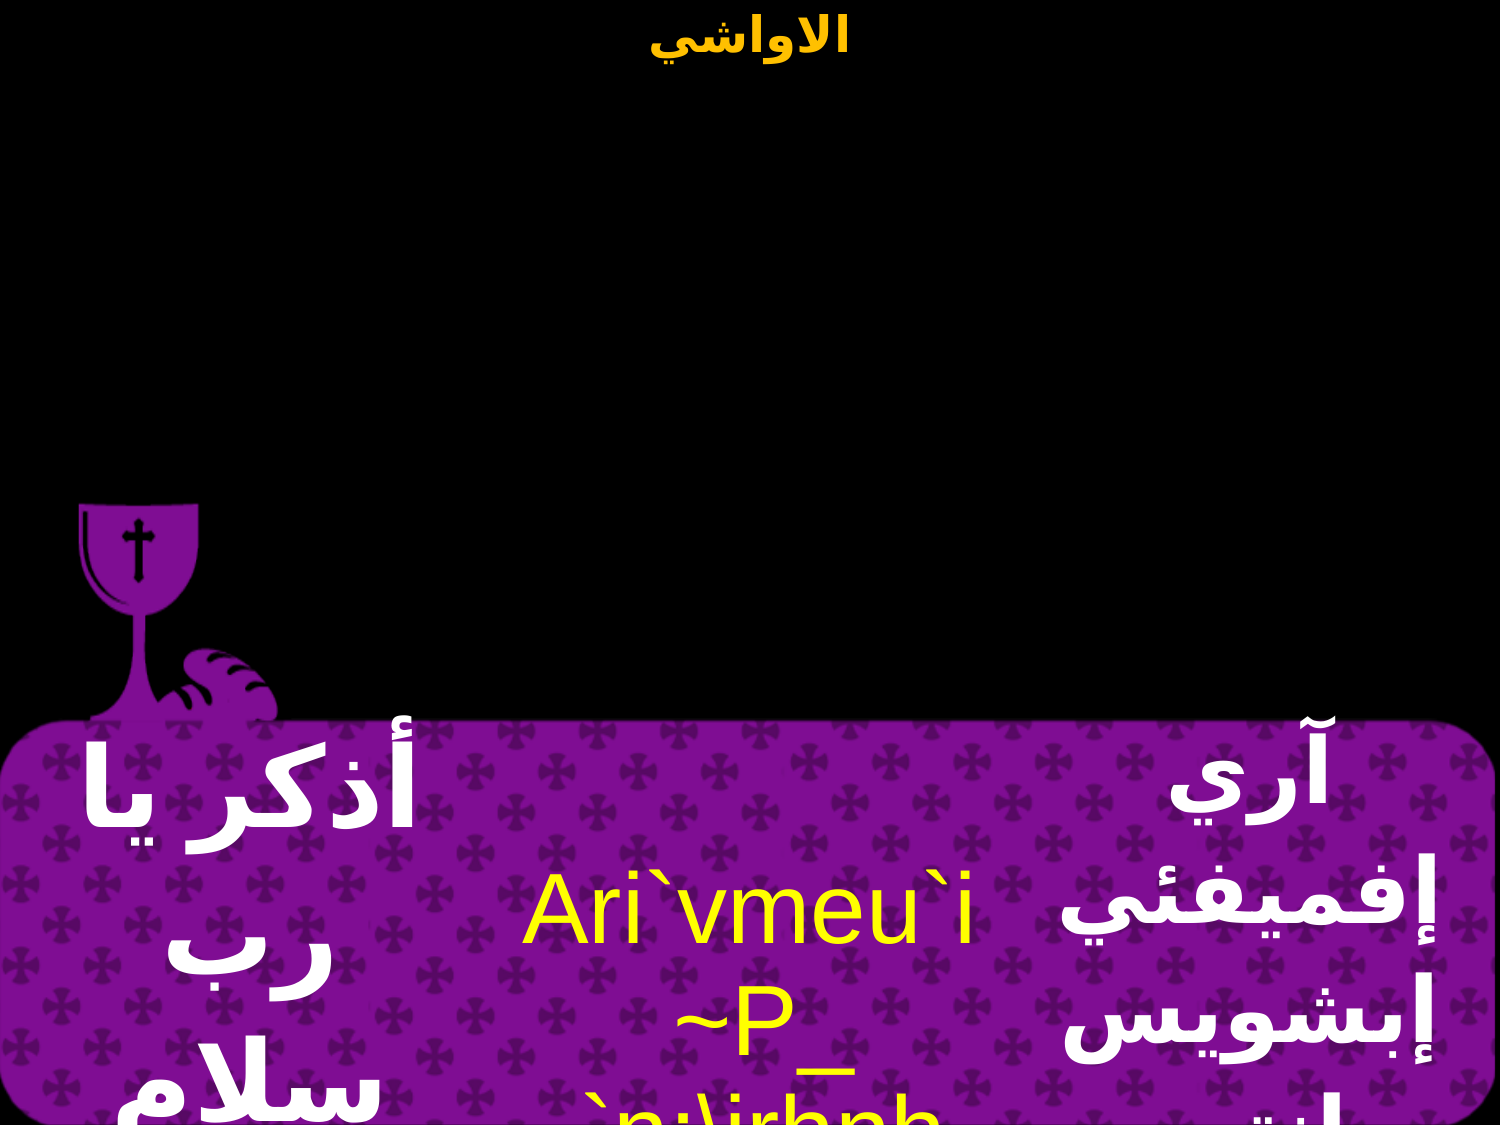

| أذكر يا رب سلام كنيستك | Ari`vmeu`i ~P\_ `n;\irhnh | آري إفميفئي إبشويس إنتي هيريني |
| --- | --- | --- |